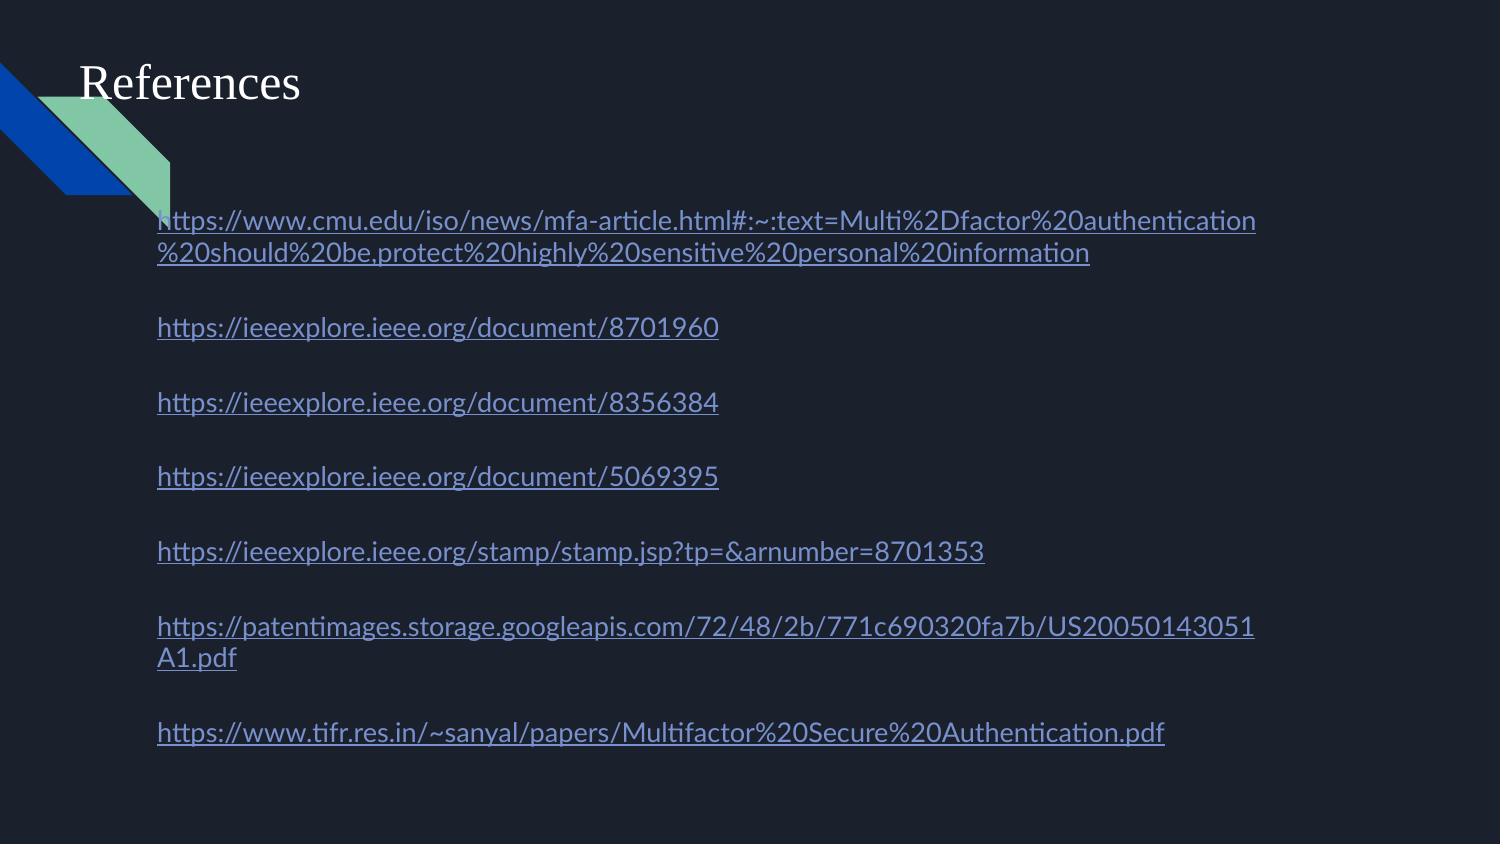

# References
https://www.cmu.edu/iso/news/mfa-article.html#:~:text=Multi%2Dfactor%20authentication%20should%20be,protect%20highly%20sensitive%20personal%20information

https://ieeexplore.ieee.org/document/8701960

https://ieeexplore.ieee.org/document/8356384

https://ieeexplore.ieee.org/document/5069395

https://ieeexplore.ieee.org/stamp/stamp.jsp?tp=&arnumber=8701353

https://patentimages.storage.googleapis.com/72/48/2b/771c690320fa7b/US20050143051A1.pdf

https://www.tifr.res.in/~sanyal/papers/Multifactor%20Secure%20Authentication.pdf